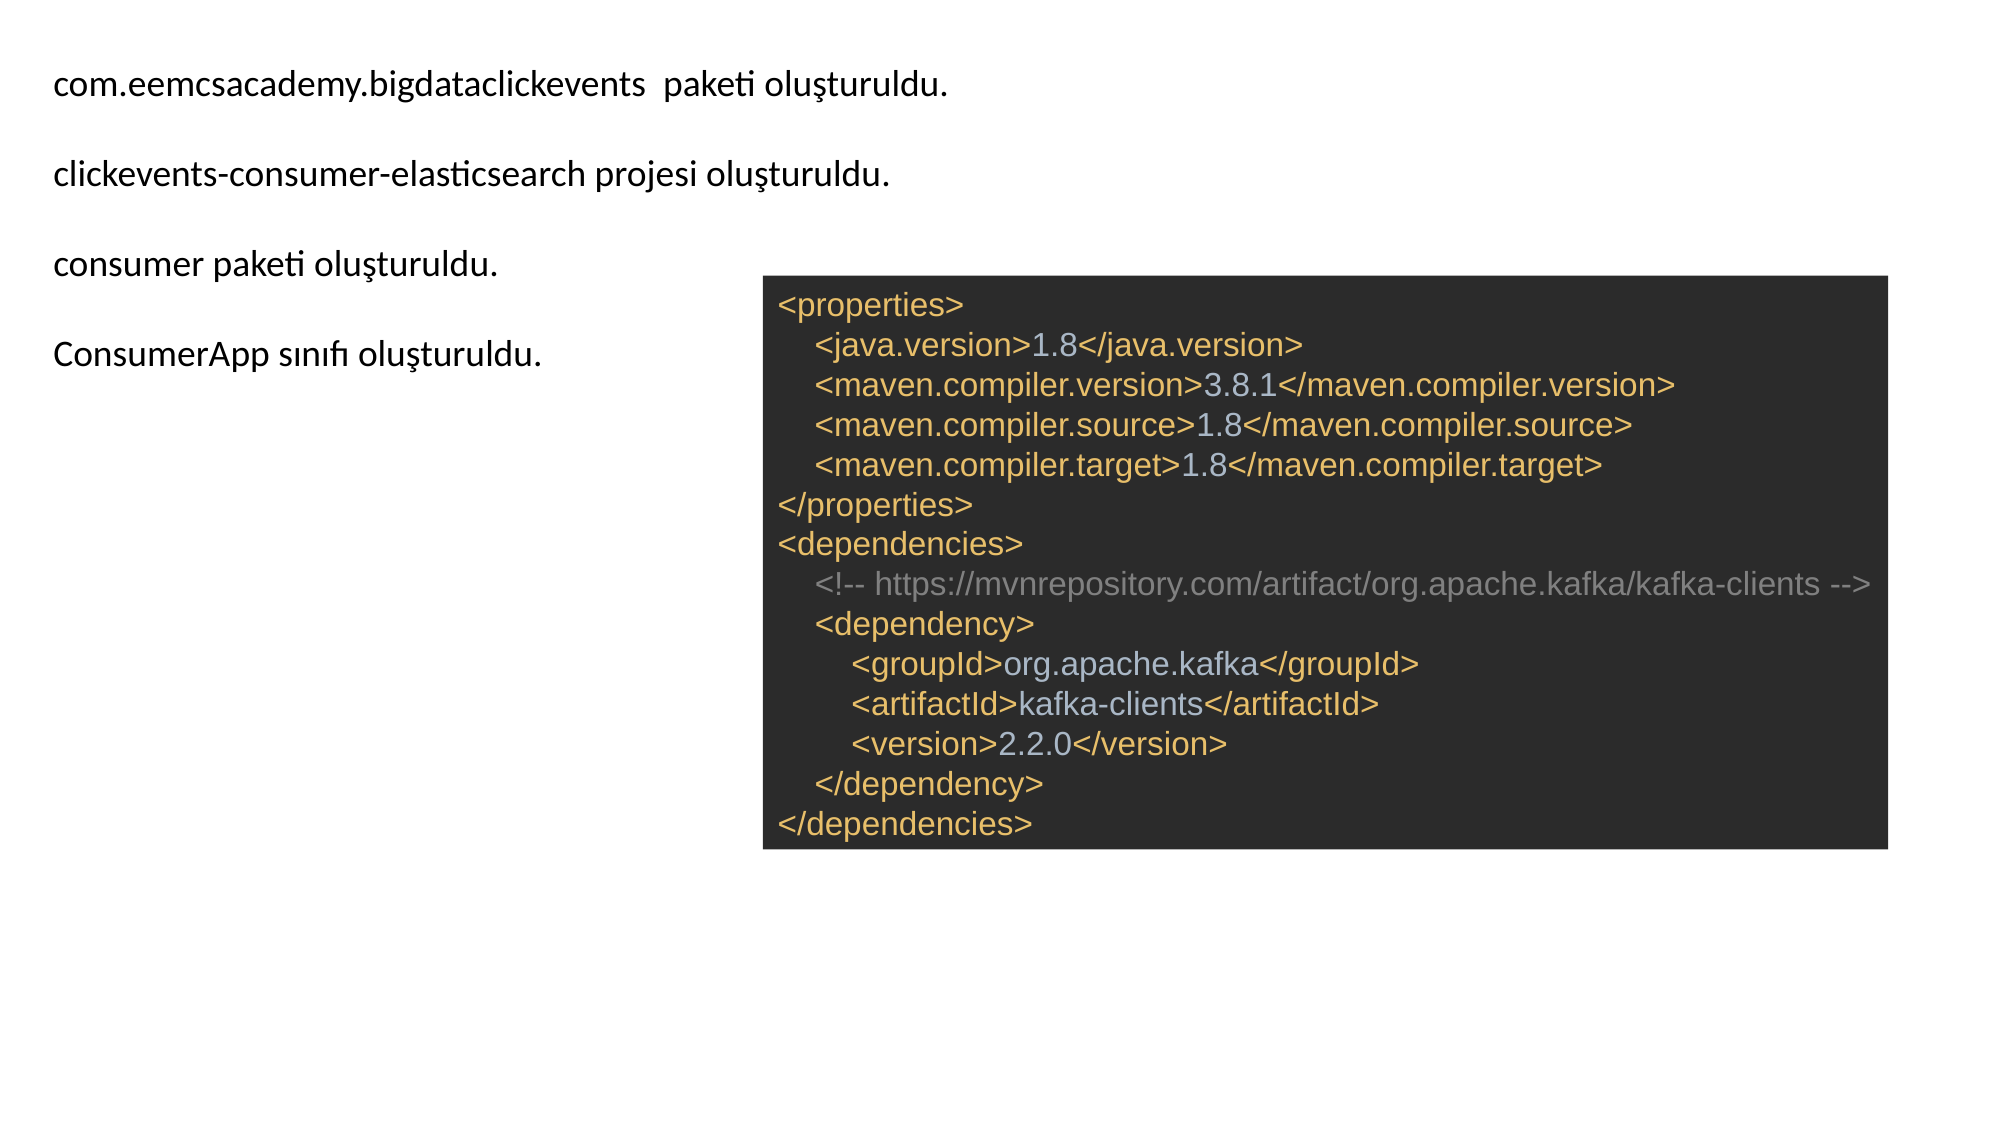

com.eemcsacademy.bigdataclickevents  paketi oluşturuldu.

clickevents-consumer-elasticsearch projesi oluşturuldu.

consumer paketi oluşturuldu.

ConsumerApp sınıfı oluşturuldu.
<properties>
    <java.version>1.8</java.version>
    <maven.compiler.version>3.8.1</maven.compiler.version>
    <maven.compiler.source>1.8</maven.compiler.source>
    <maven.compiler.target>1.8</maven.compiler.target>
</properties>
<dependencies>
    <!-- https://mvnrepository.com/artifact/org.apache.kafka/kafka-clients -->
    <dependency>
        <groupId>org.apache.kafka</groupId>
        <artifactId>kafka-clients</artifactId>
        <version>2.2.0</version>
    </dependency>
</dependencies>